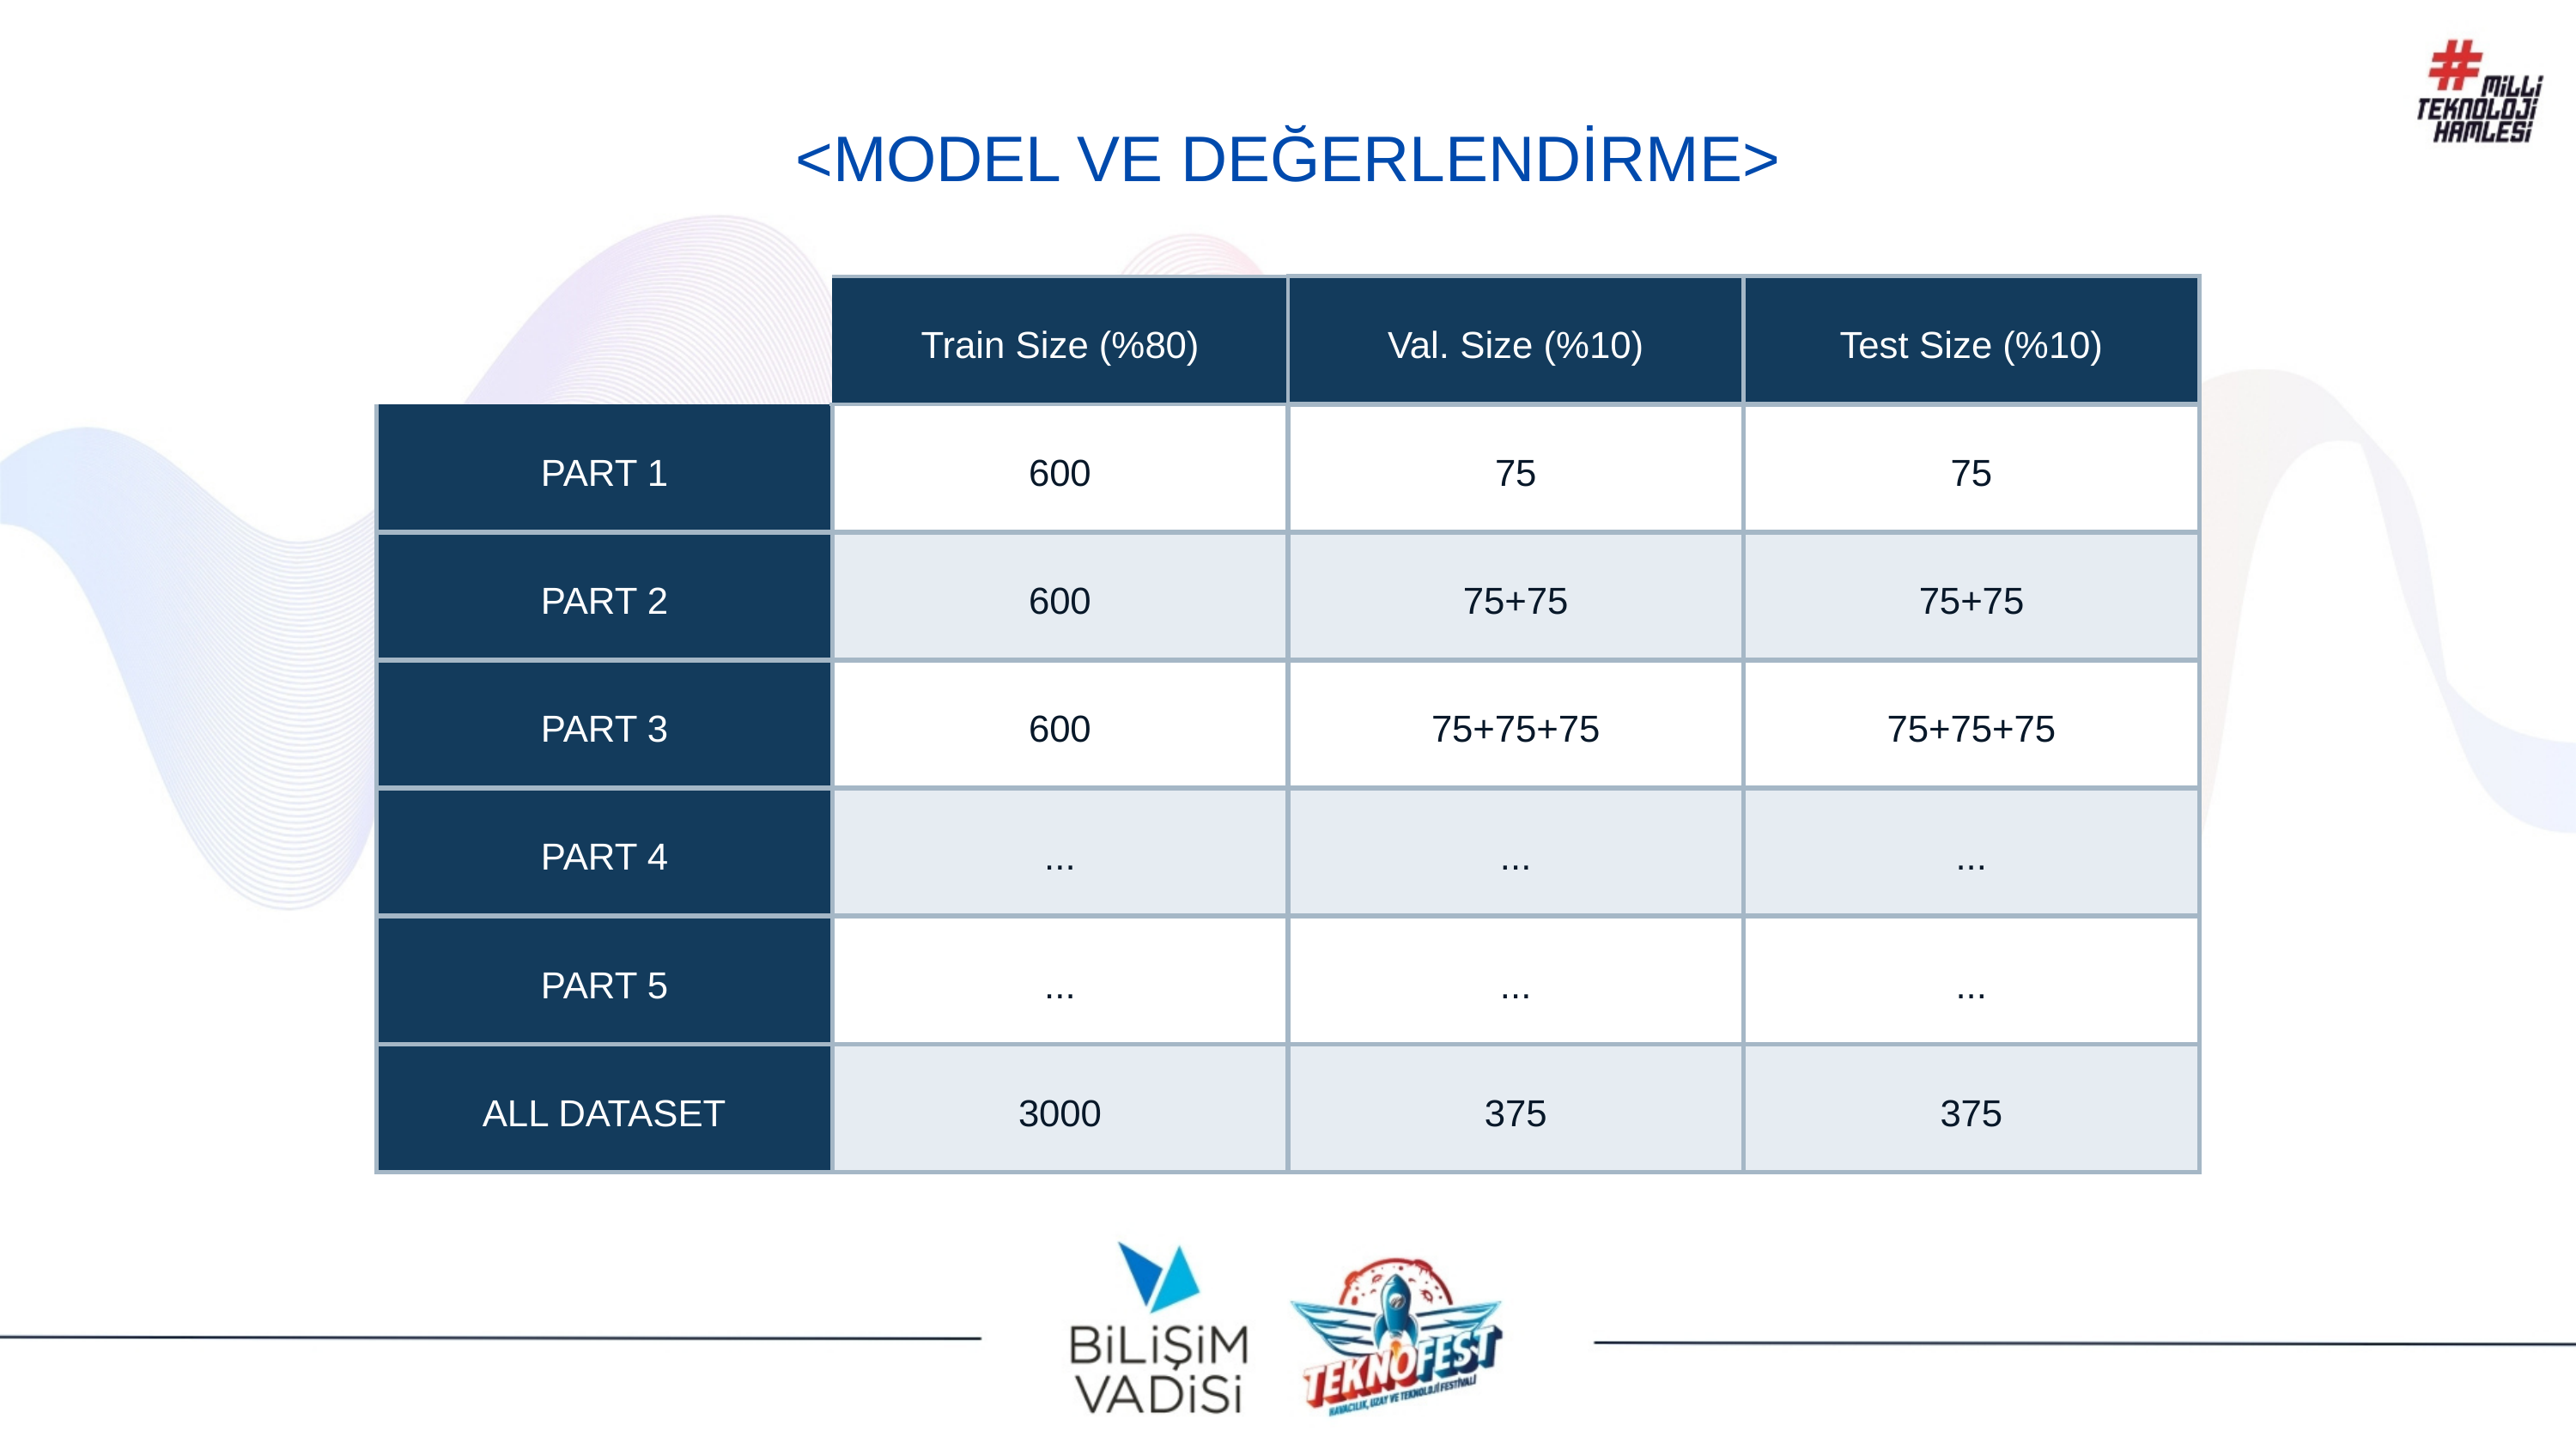

<MODEL VE DEĞERLENDİRME>
|  | Train Size (%80) | Val. Size (%10) | Test Size (%10) |
| --- | --- | --- | --- |
| PART 1 | 600 | 75 | 75 |
| PART 2 | 600 | 75+75 | 75+75 |
| PART 3 | 600 | 75+75+75 | 75+75+75 |
| PART 4 | ... | ... | ... |
| PART 5 | ... | ... | ... |
| ALL DATASET | 3000 | 375 | 375 |